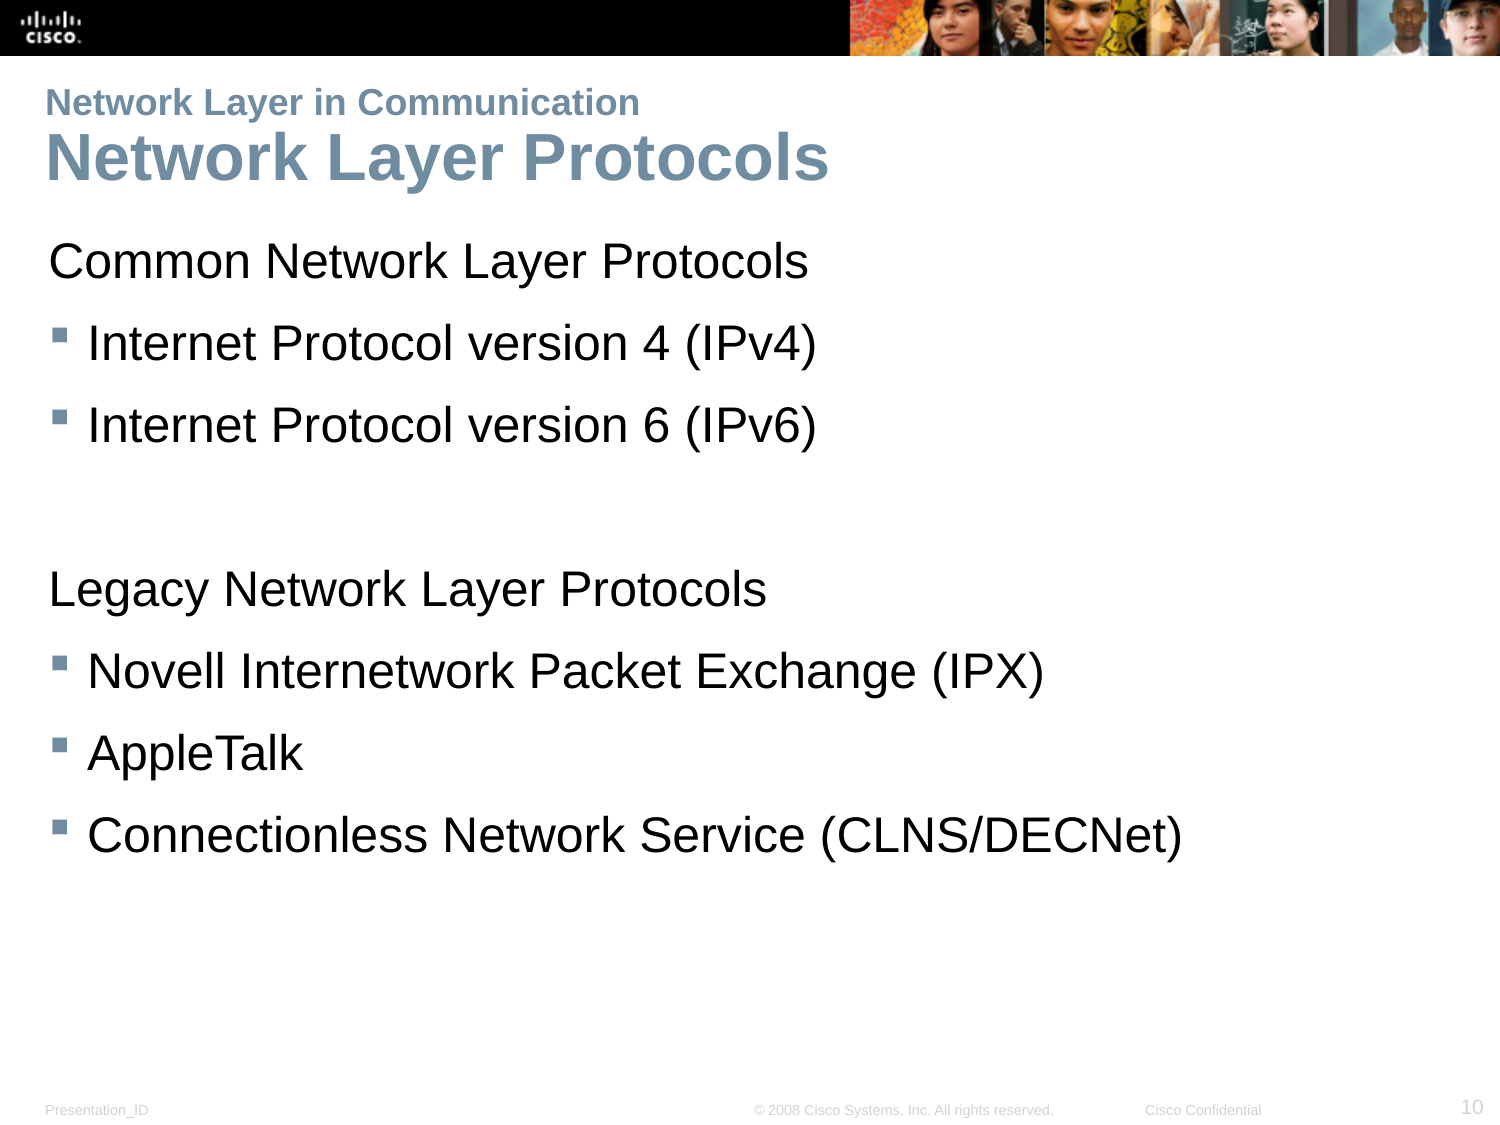

# Network Layer in Communication Network Layer Protocols
Common Network Layer Protocols
Internet Protocol version 4 (IPv4)
Internet Protocol version 6 (IPv6)

Legacy Network Layer Protocols
Novell Internetwork Packet Exchange (IPX)
AppleTalk
Connectionless Network Service (CLNS/DECNet)